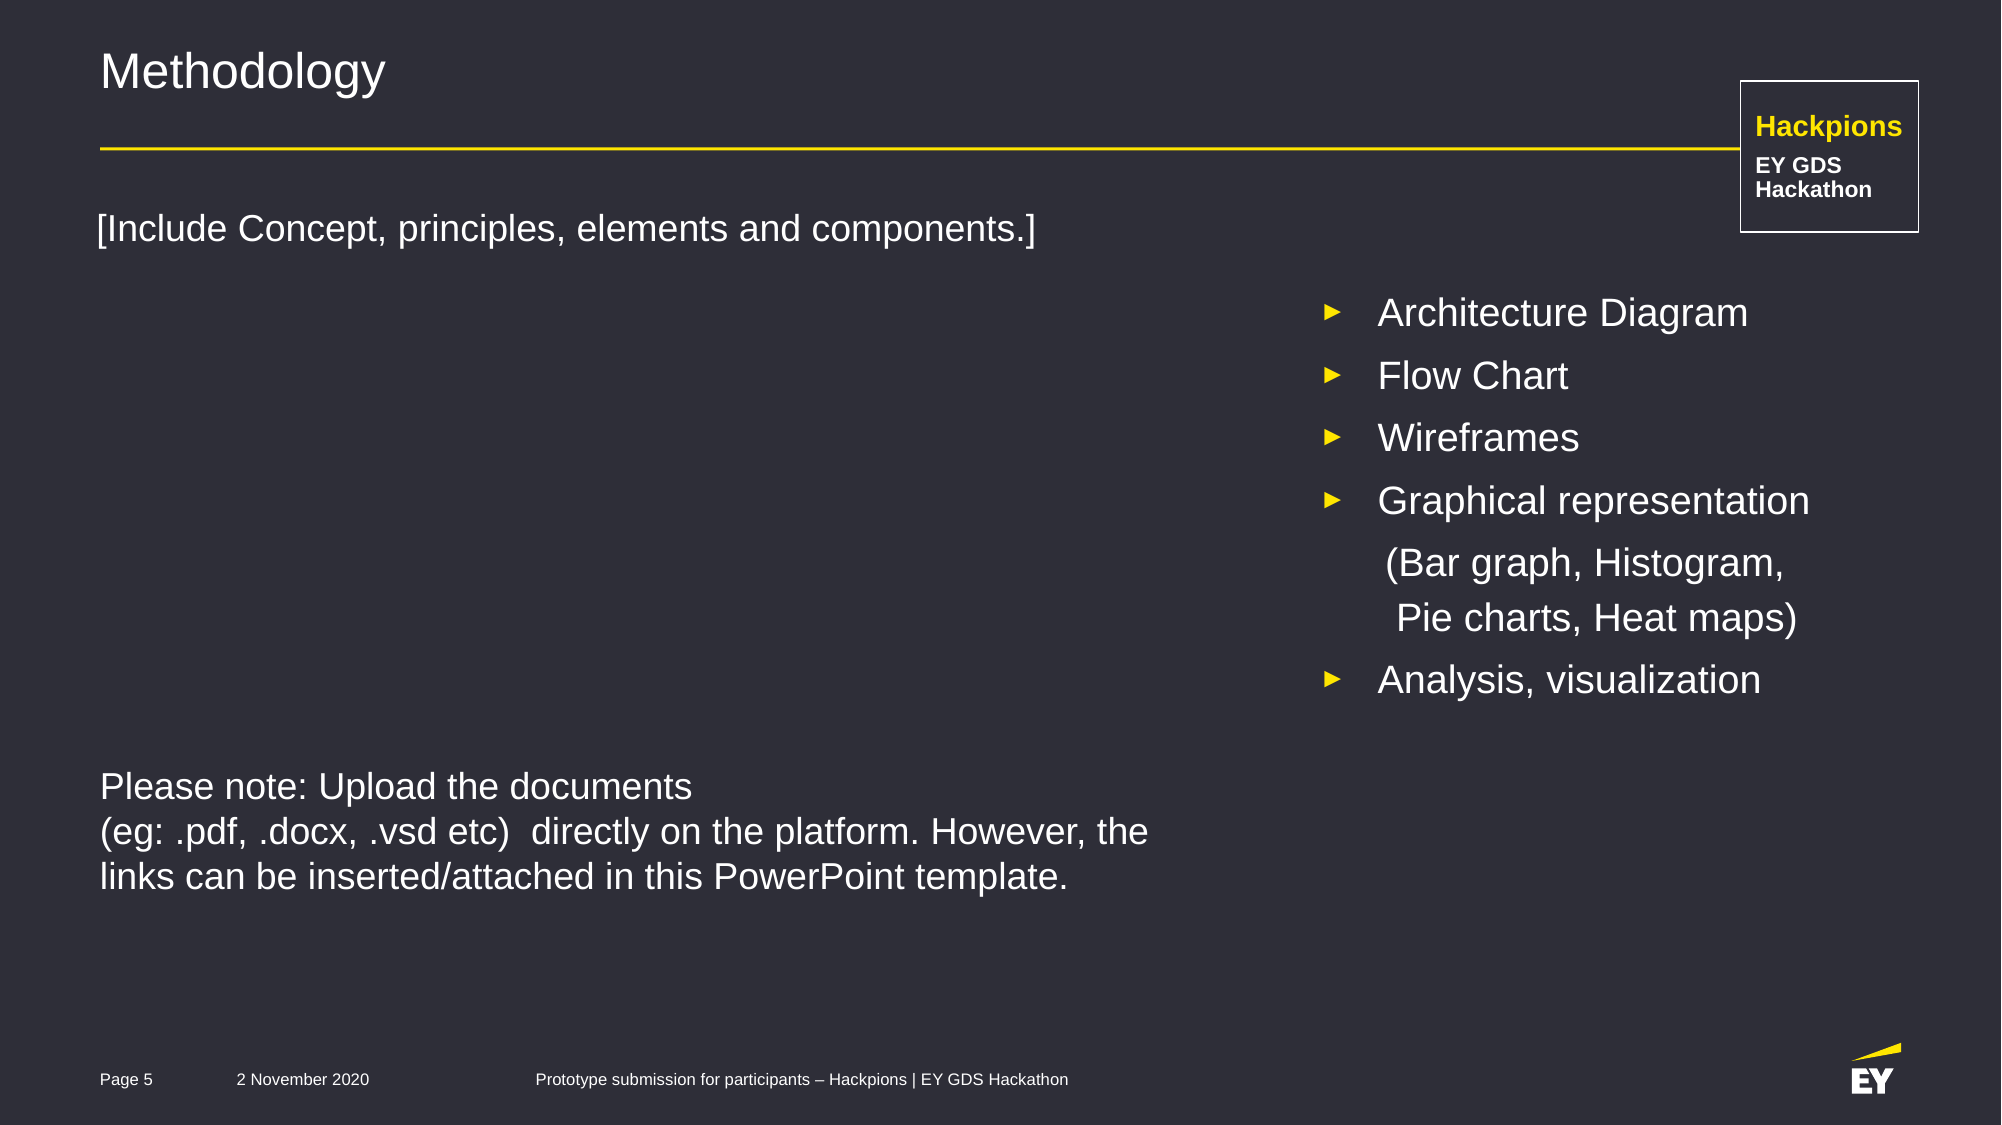

# Methodology

Hackpions
EY GDS Hackathon
[Include Concept, principles, elements and components.]
Architecture Diagram
Flow Chart
Wireframes
Graphical representation
      (Bar graph, Histogram,
       Pie charts, Heat maps)
Analysis, visualization
Please note: Upload the documents
(eg: .pdf, .docx, .vsd etc)  directly on the platform. However, the links can be inserted/attached in this PowerPoint template.